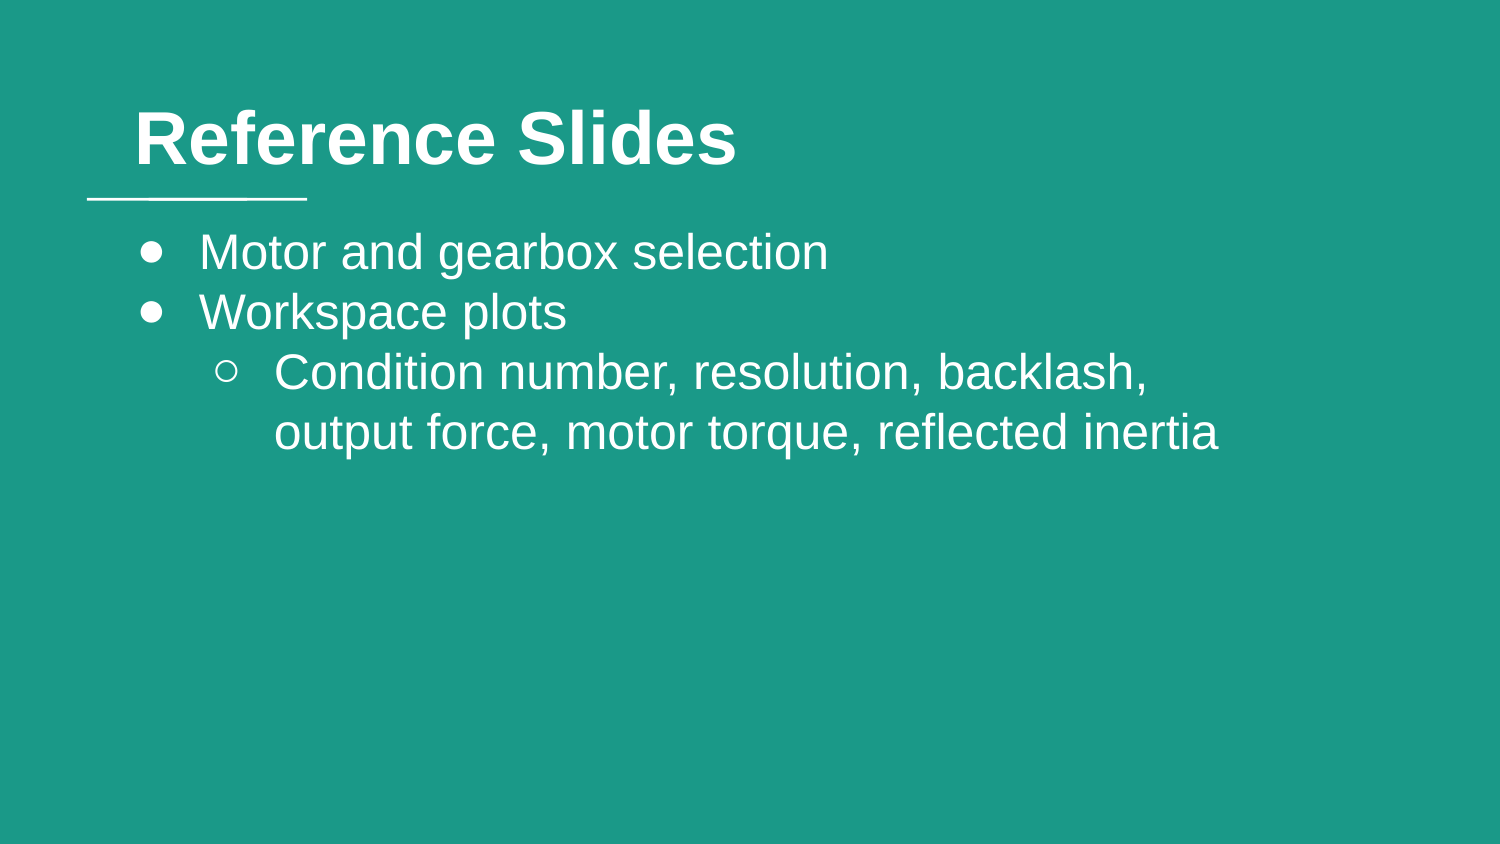

# Reference Slides
Motor and gearbox selection
Workspace plots
Condition number, resolution, backlash, output force, motor torque, reflected inertia